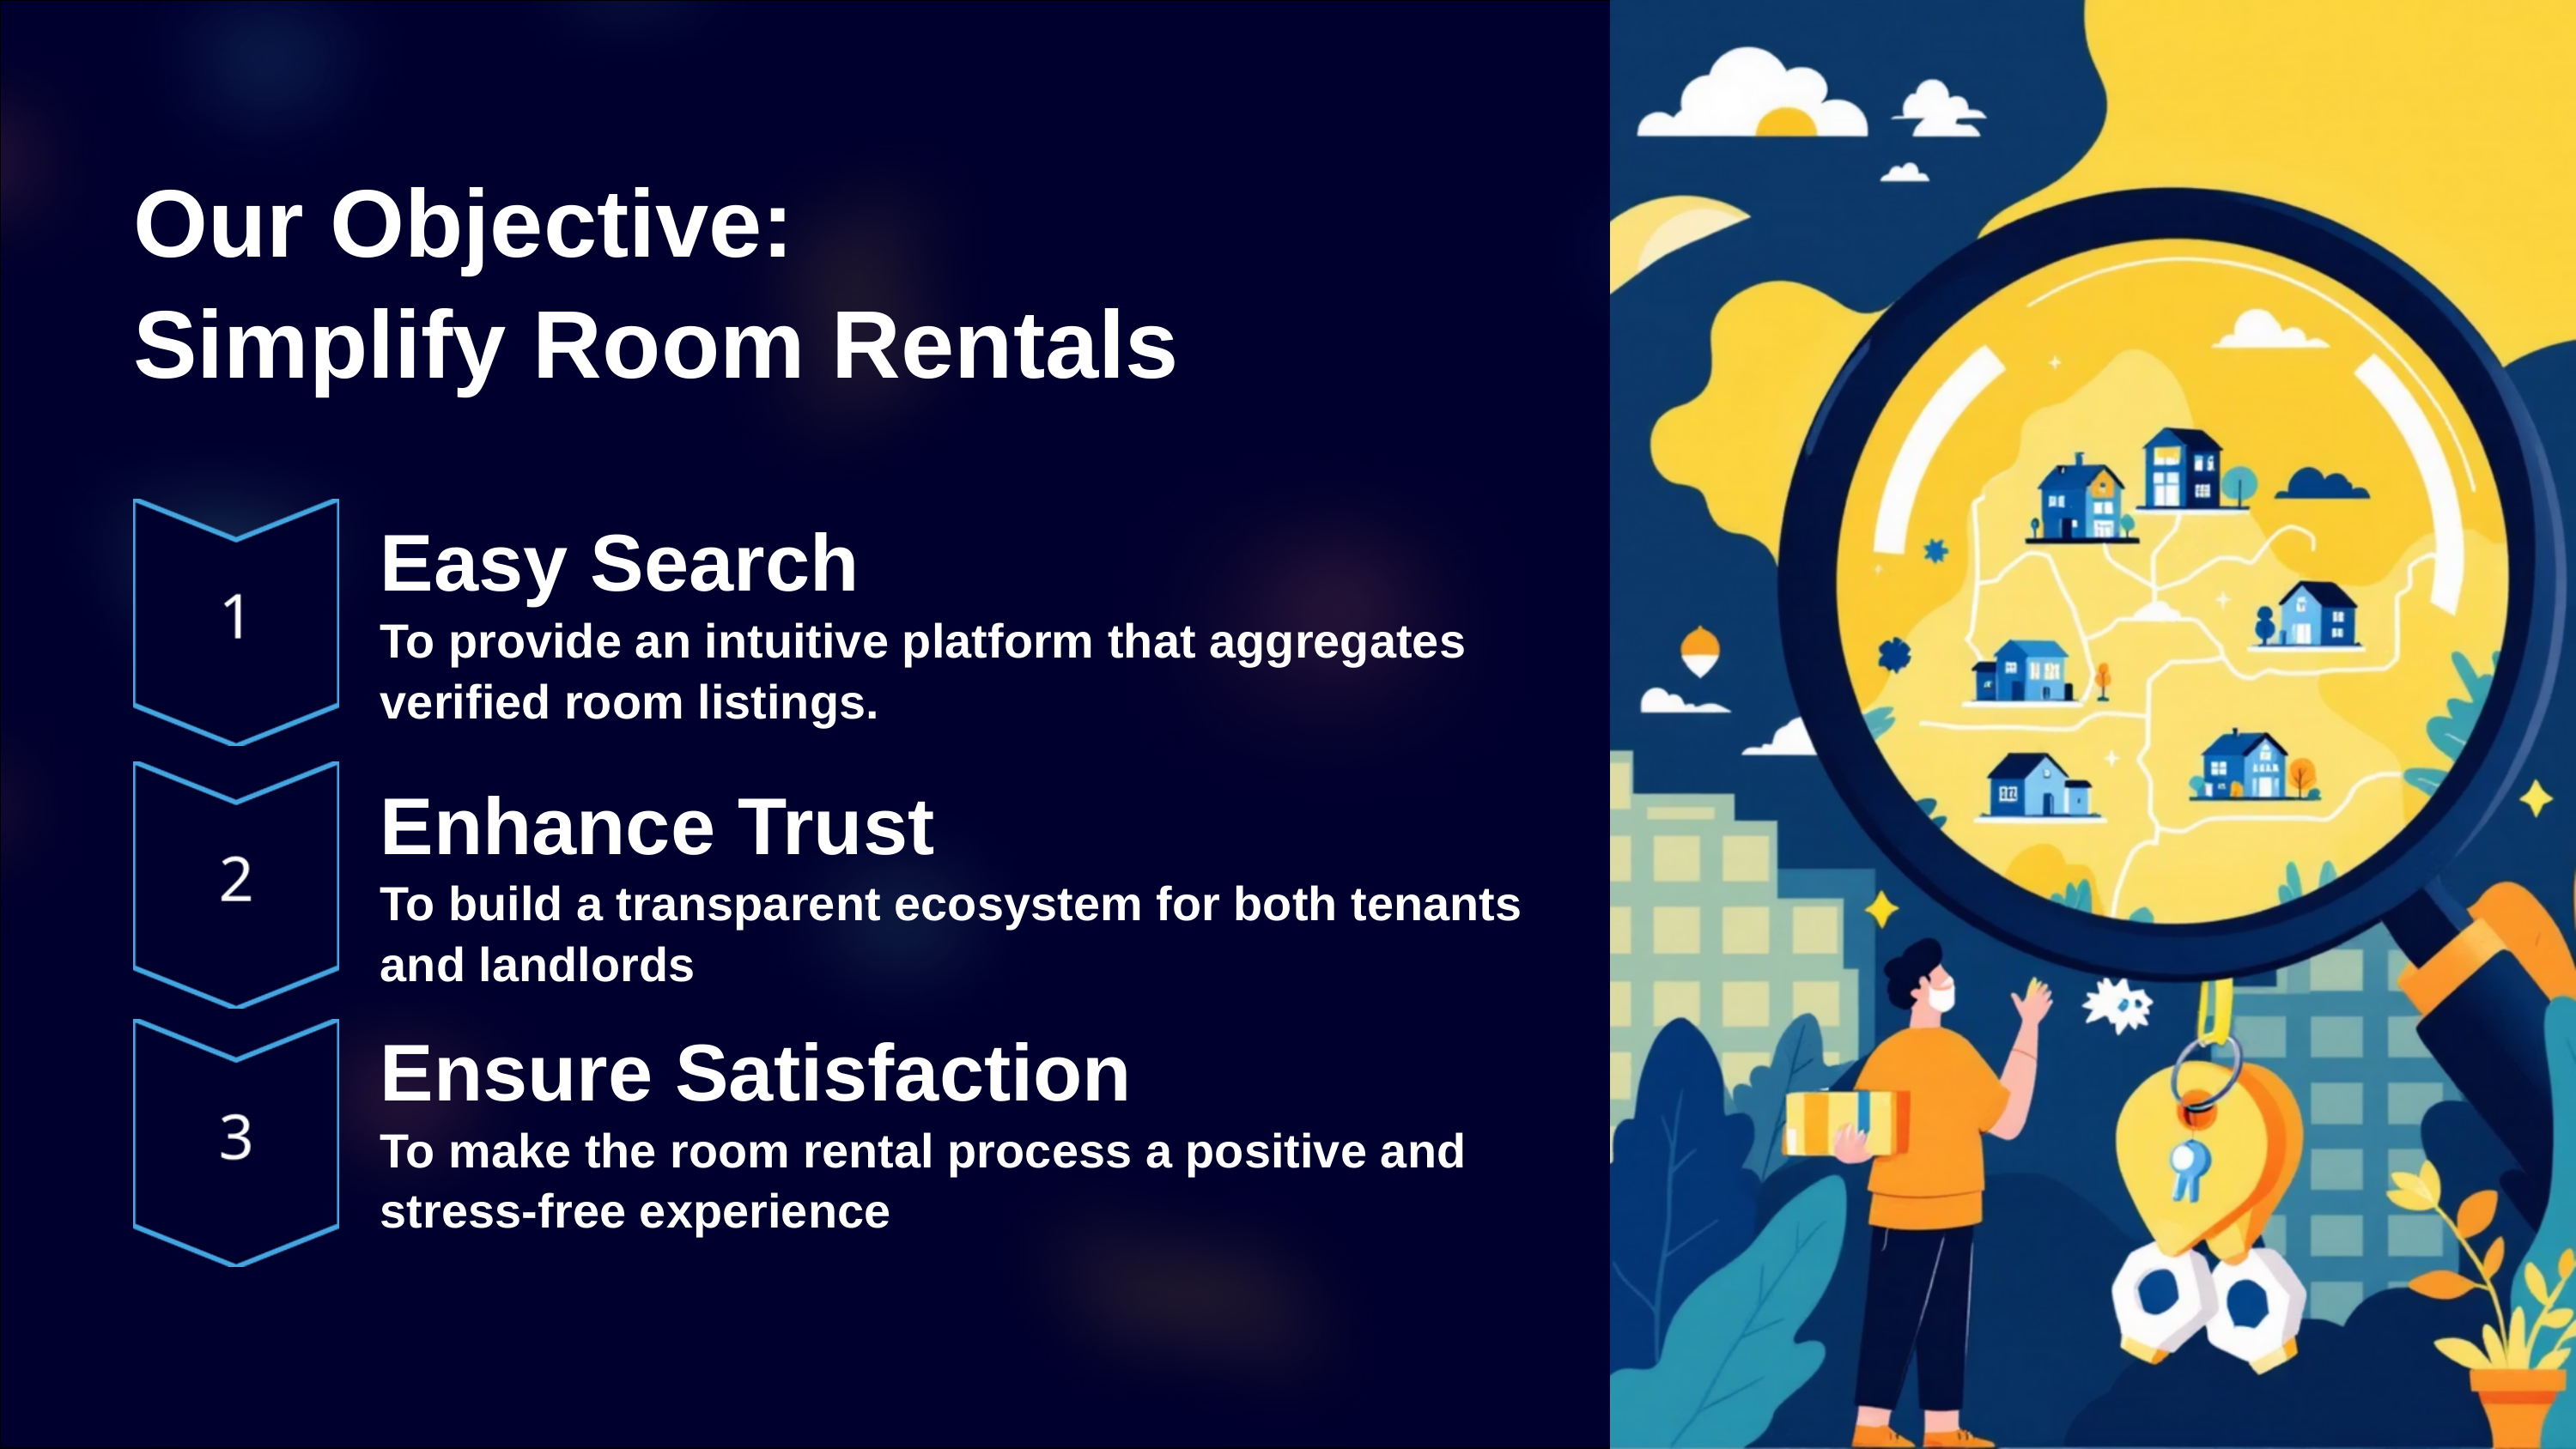

Our Objective:
Simplify Room Rentals

Easy Search
To provide an intuitive platform that aggregates
verified room listings.

Enhance Trust
To build a transparent ecosystem for both tenants
and landlords

Ensure Satisfaction
To make the room rental process a positive and
stress-free experience